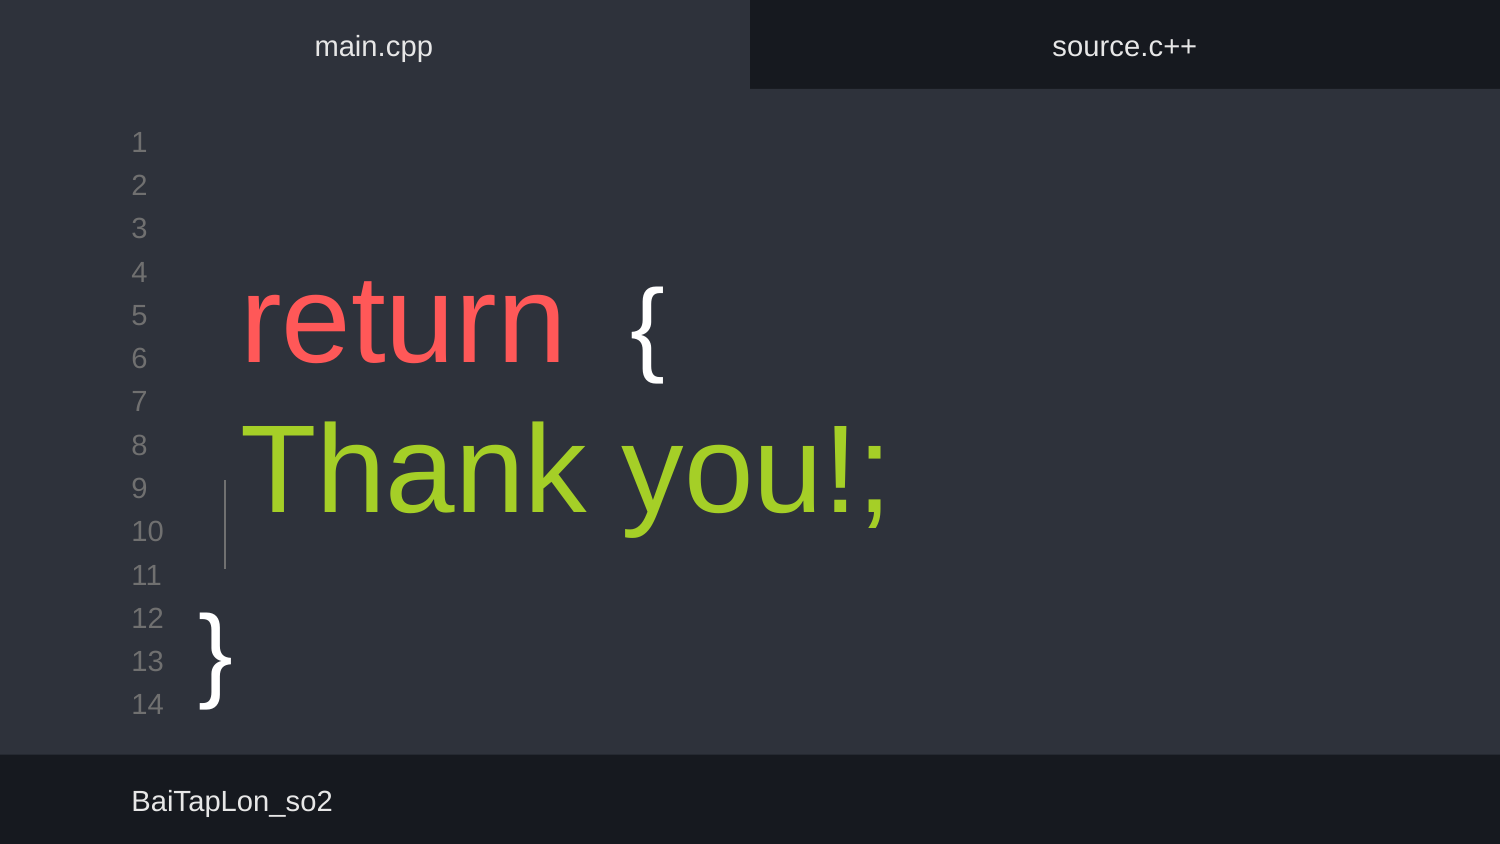

main.cpp
source.c++
# return  { Thank you!;
}
BaiTapLon_so2